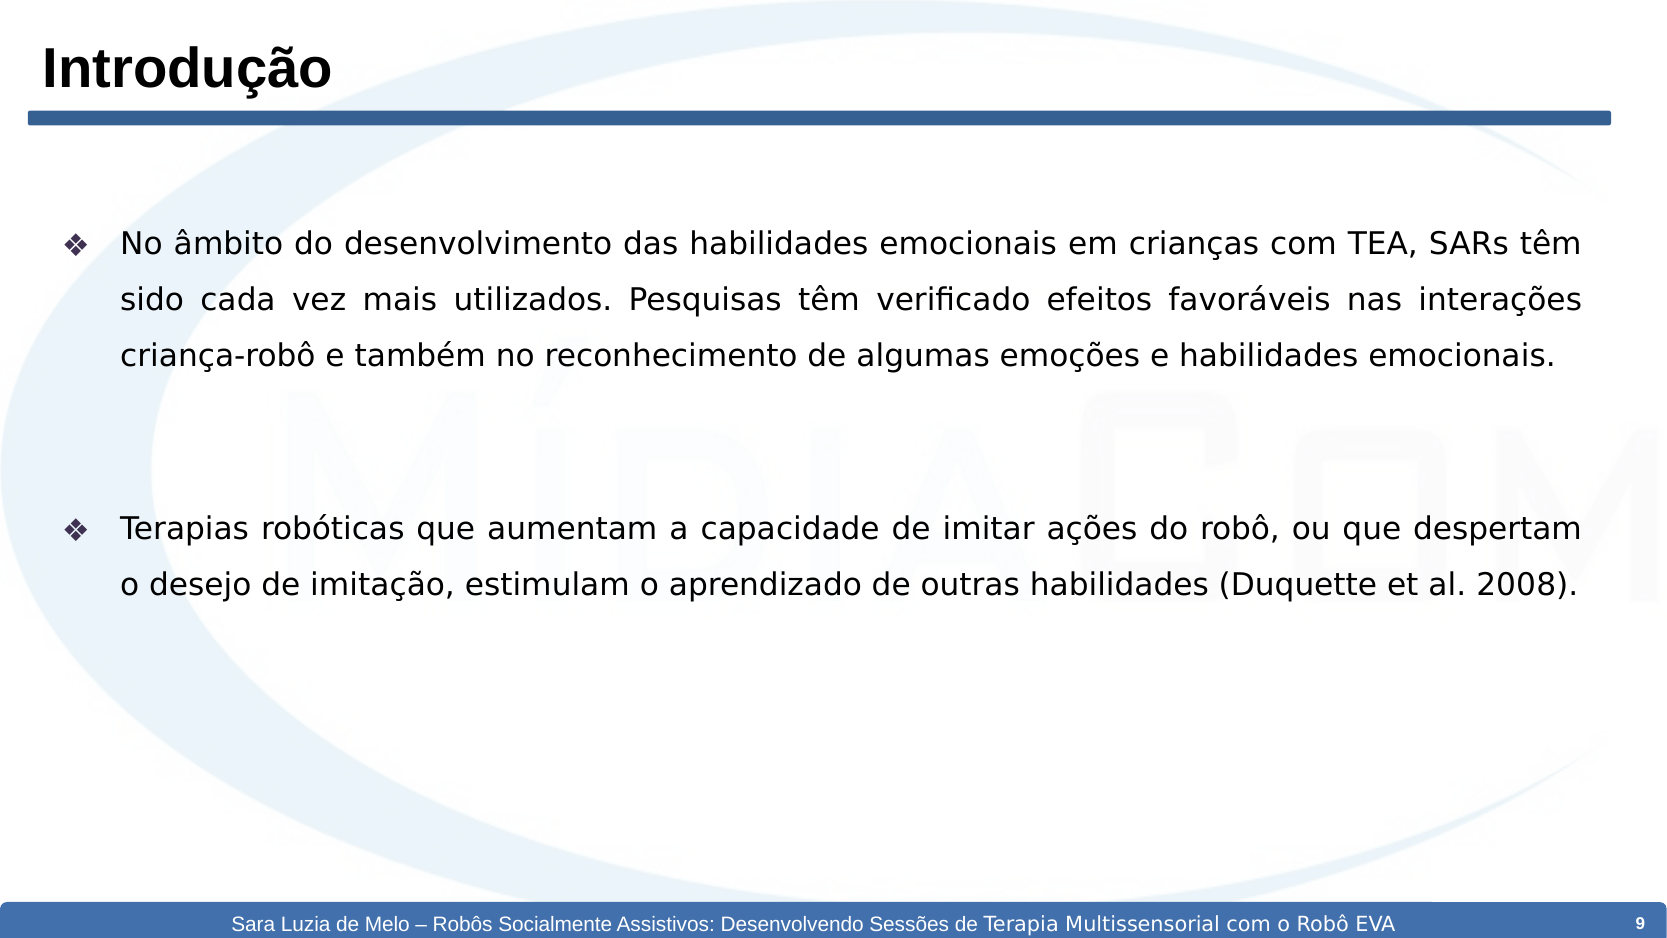

# Introdução

No âmbito do desenvolvimento das habilidades emocionais em crianças com TEA, SARs têm sido cada vez mais utilizados. Pesquisas têm verificado efeitos favoráveis nas interações criança-robô e também no reconhecimento de algumas emoções e habilidades emocionais.

Terapias robóticas que aumentam a capacidade de imitar ações do robô, ou que despertam o desejo de imitação, estimulam o aprendizado de outras habilidades (Duquette et al. 2008).

Sara Luzia de Melo – Robôs Socialmente Assistivos: Desenvolvendo Sessões de Terapia Multissensorial com o Robô EVA
9